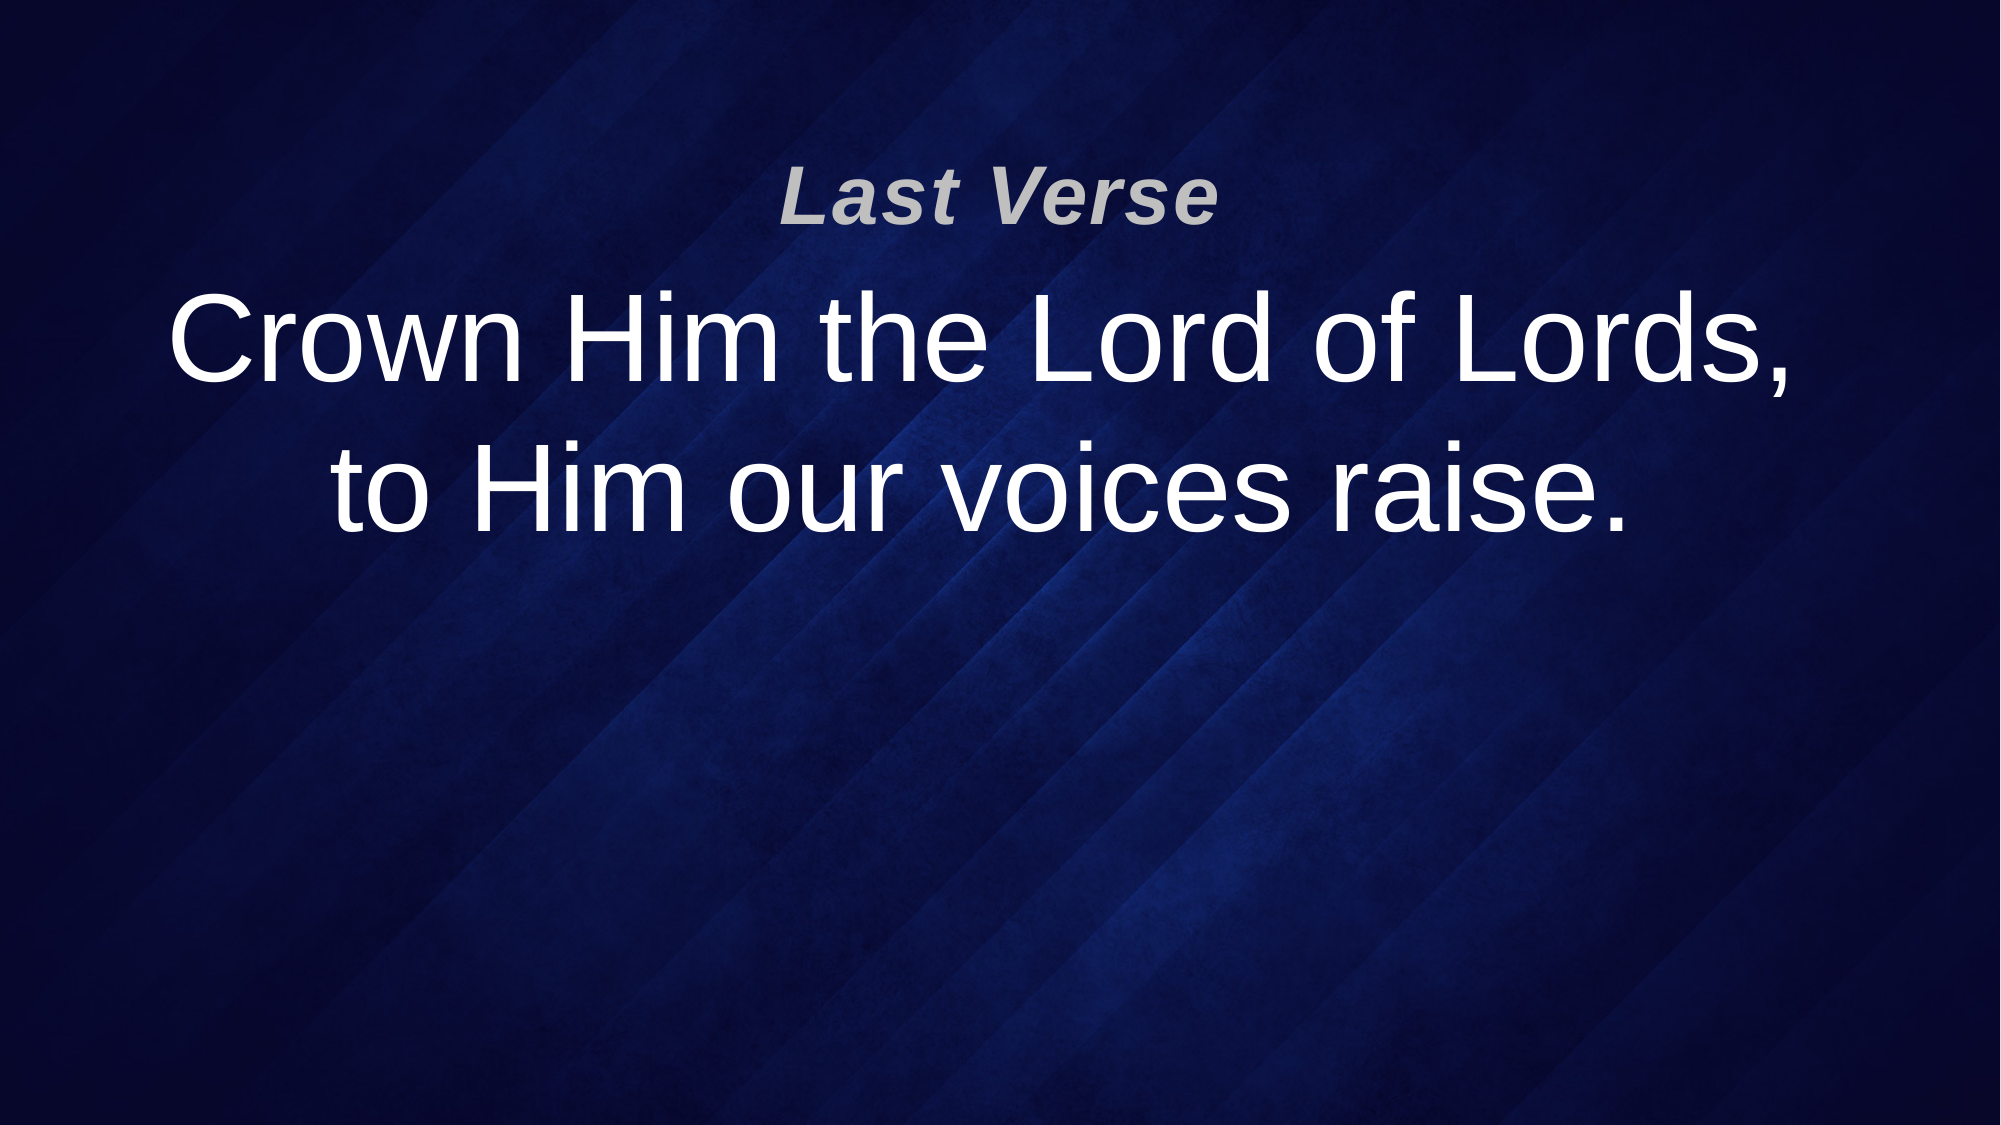

Last Verse
# Crown Him the Lord of Lords, to Him our voices raise.